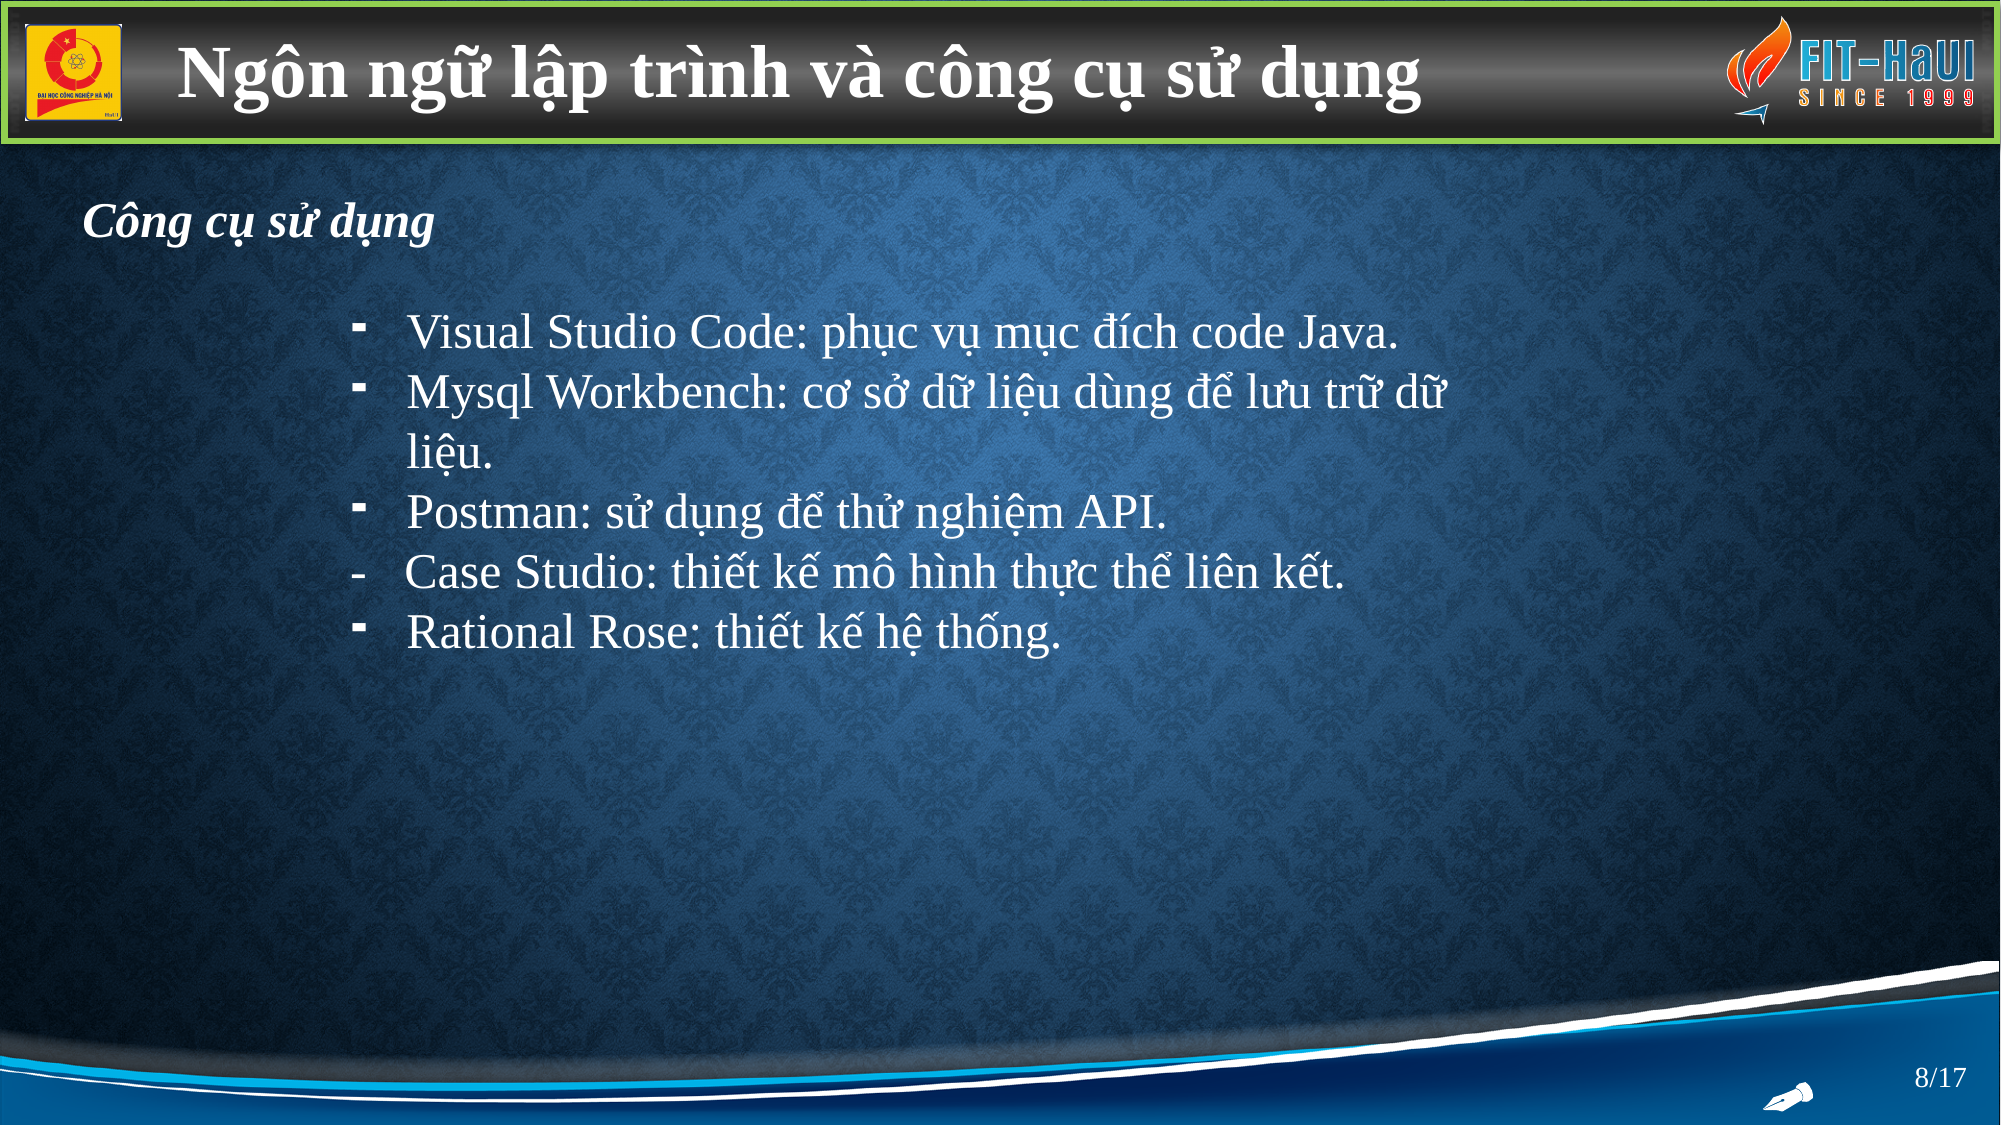

Ngôn ngữ lập trình và công cụ sử dụng
Công cụ sử dụng
Visual Studio Code: phục vụ mục đích code Java.
Mysql Workbench: cơ sở dữ liệu dùng để lưu trữ dữ liệu.
Postman: sử dụng để thử nghiệm API.
-   Case Studio: thiết kế mô hình thực thể liên kết.
Rational Rose: thiết kế hệ thống.
8/17